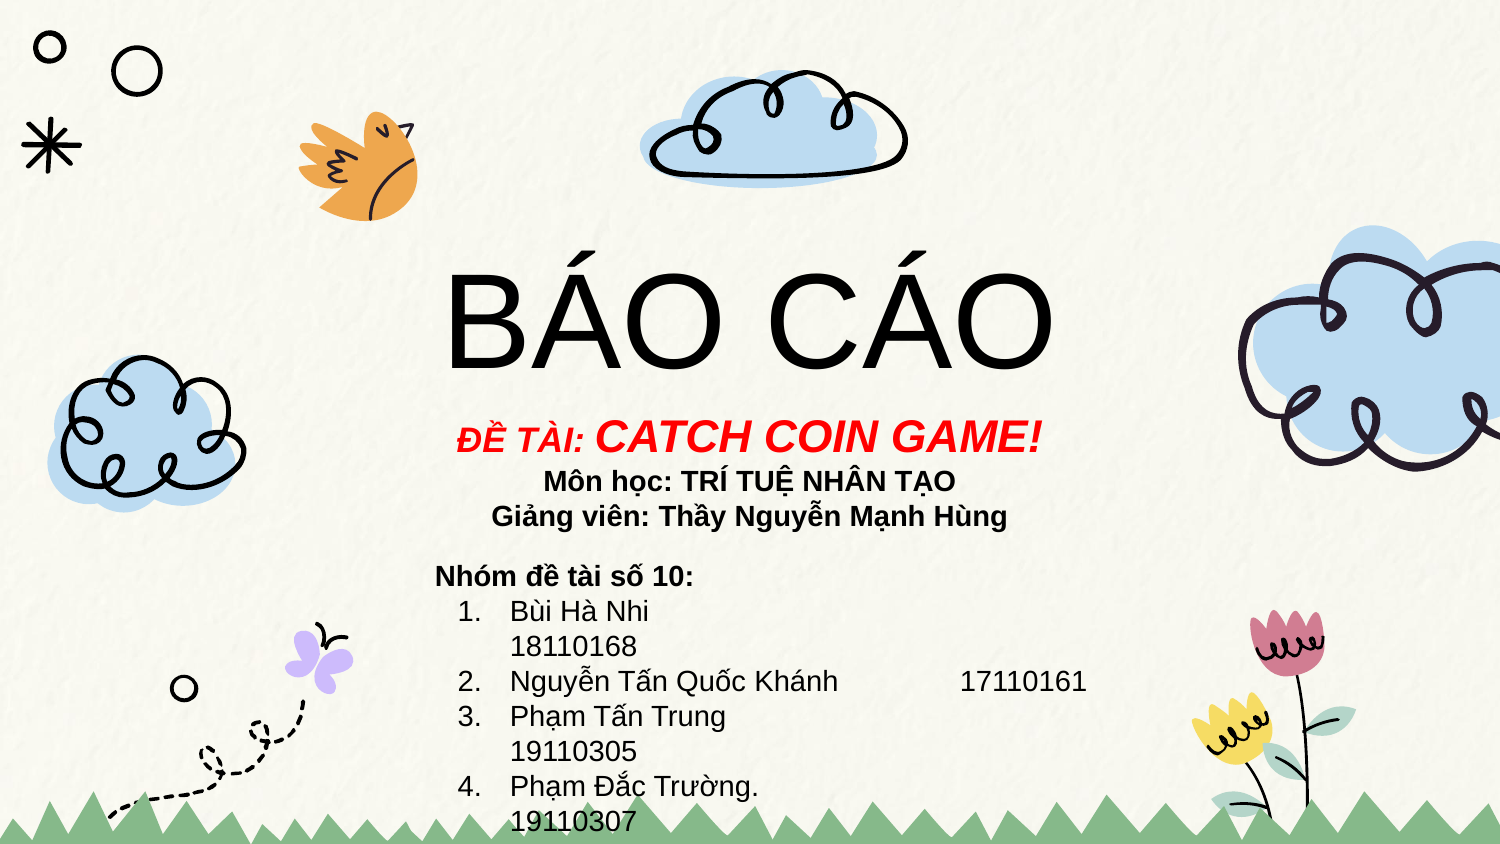

# BÁO CÁO
ĐỀ TÀI: CATCH COIN GAME!
Môn học: TRÍ TUỆ NHÂN TẠO
Giảng viên: Thầy Nguyễn Mạnh Hùng
Nhóm đề tài số 10:
Bùi Hà Nhi				18110168
Nguyễn Tấn Quốc Khánh	17110161
Phạm Tấn Trung			19110305
Phạm Đắc Trường.			19110307